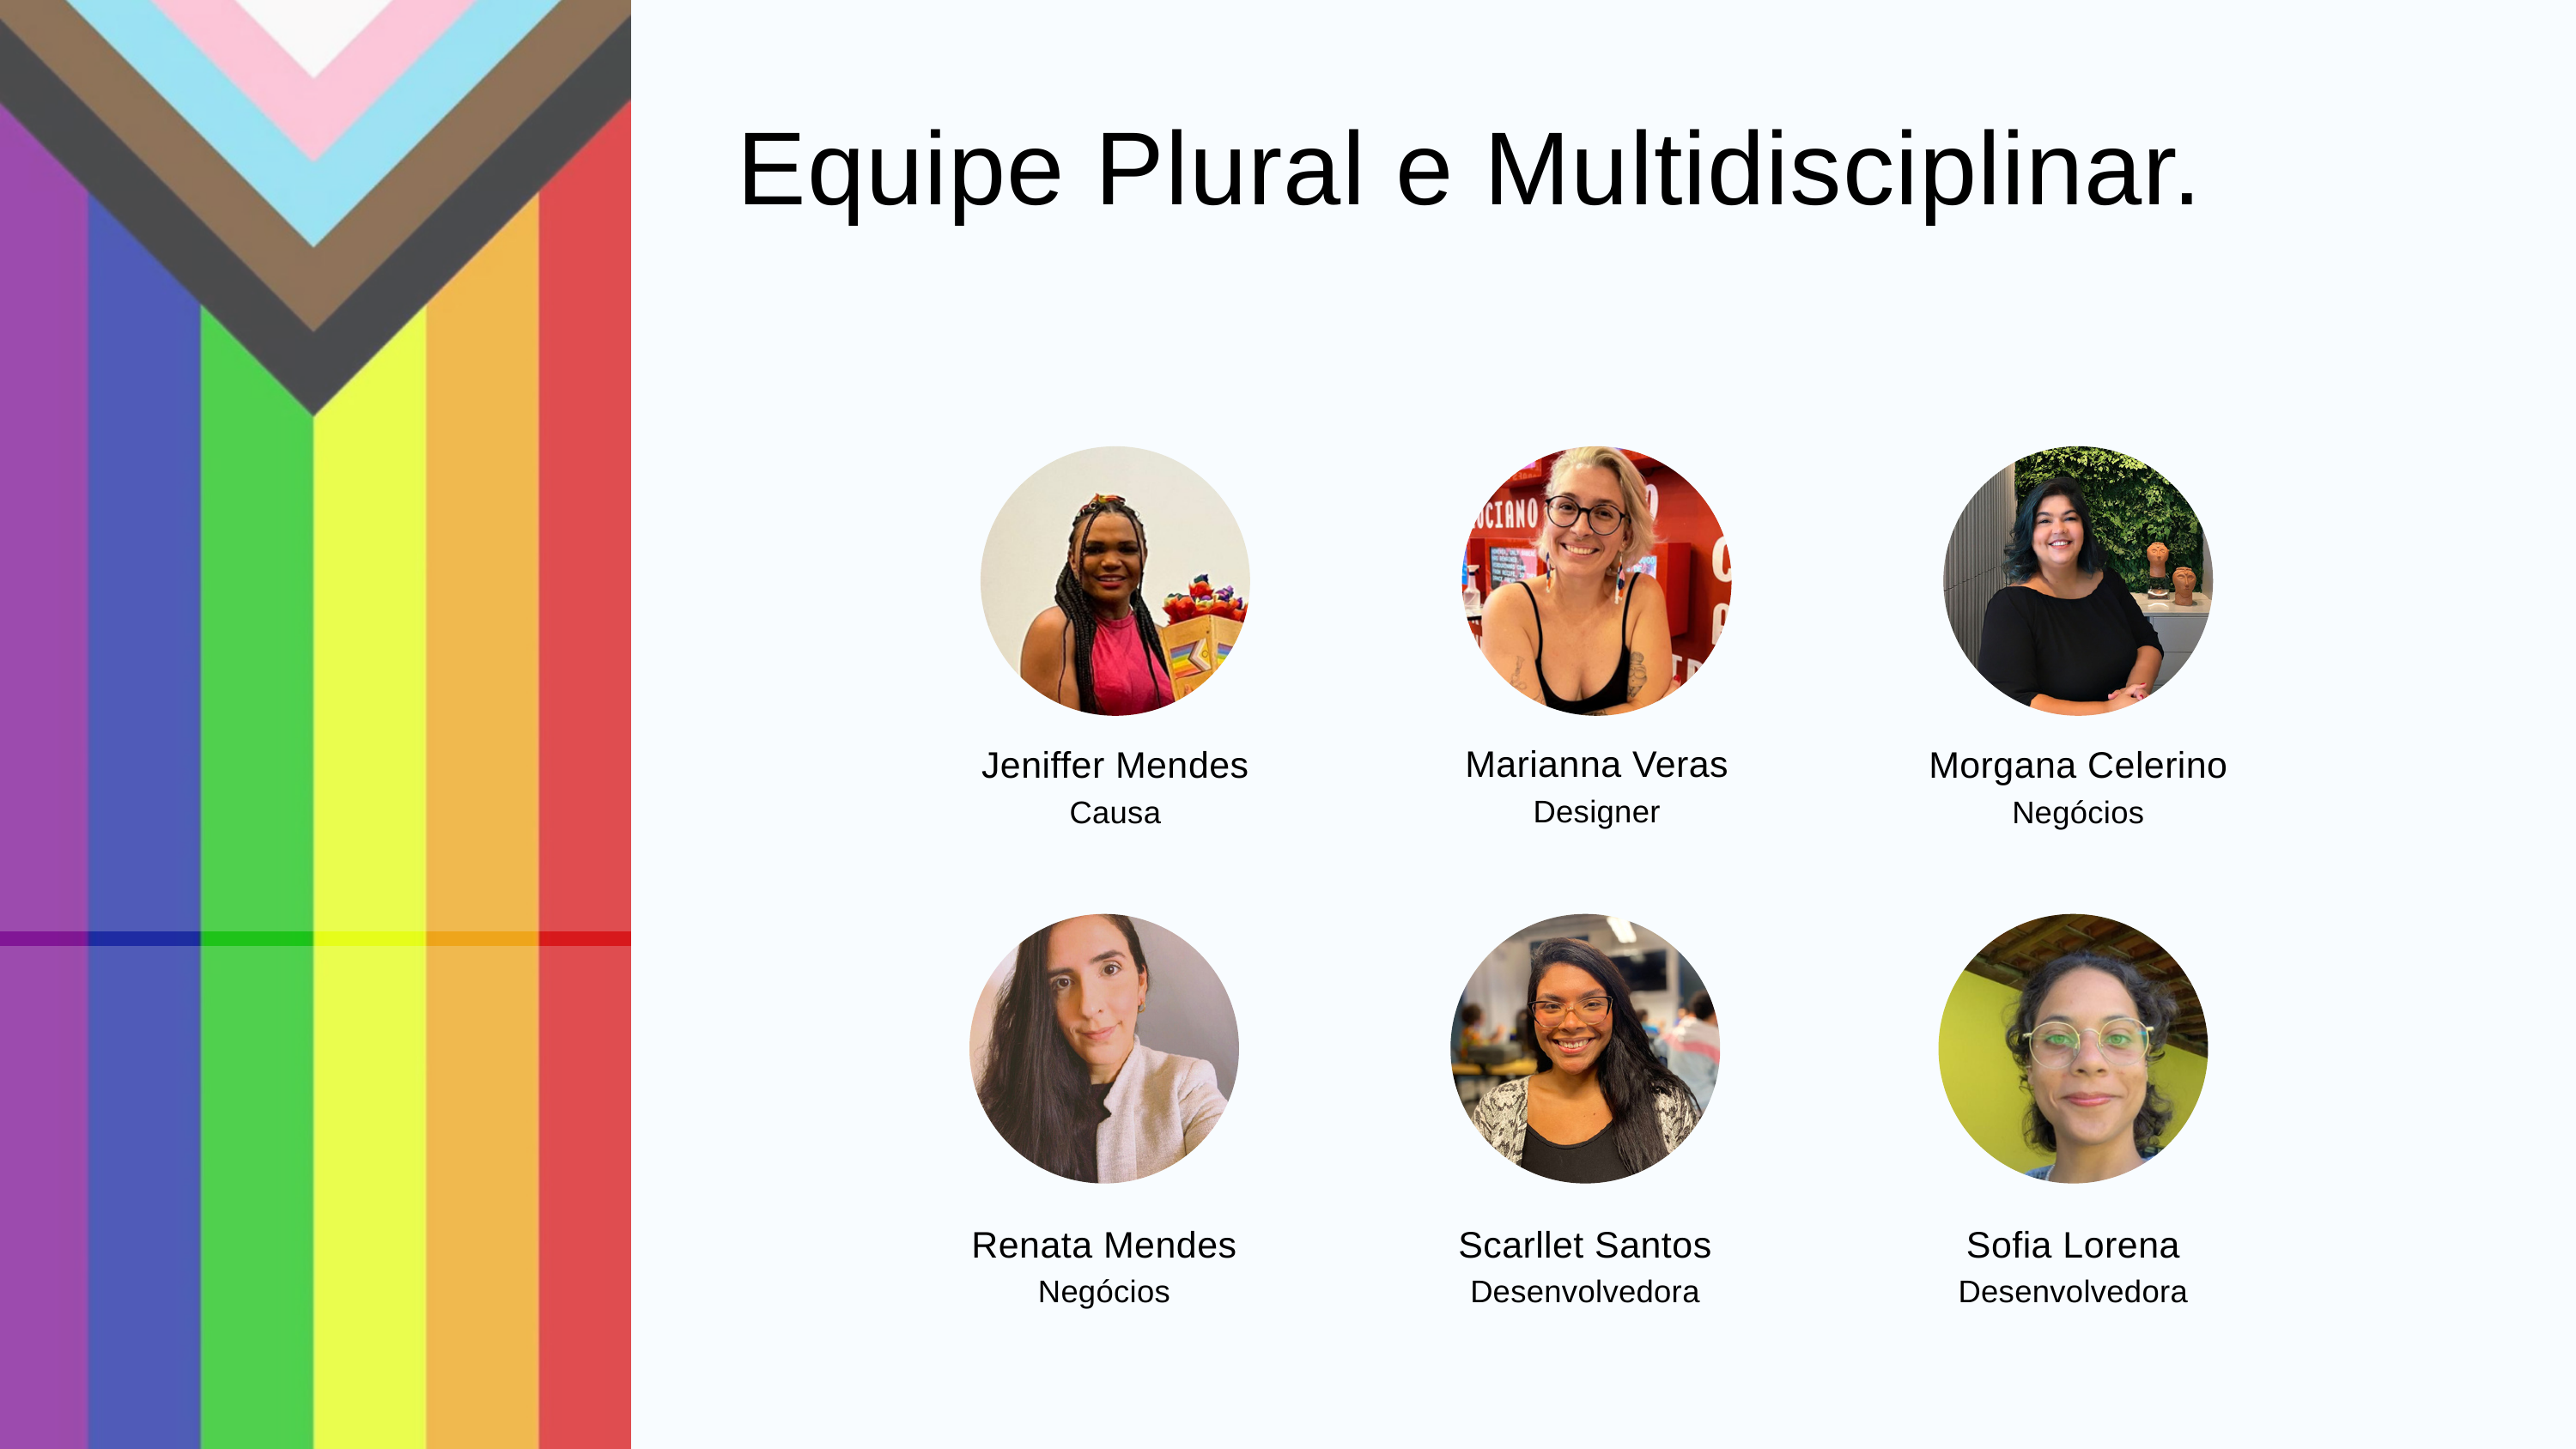

Equipe Plural e Multidisciplinar.

Jeniffer Mendes
Causa

Morgana Celerino
Negócios
Marianna Veras
Designer

Renata Mendes
Negócios

Scarllet Santos
Desenvolvedora

Sofia Lorena
Desenvolvedora